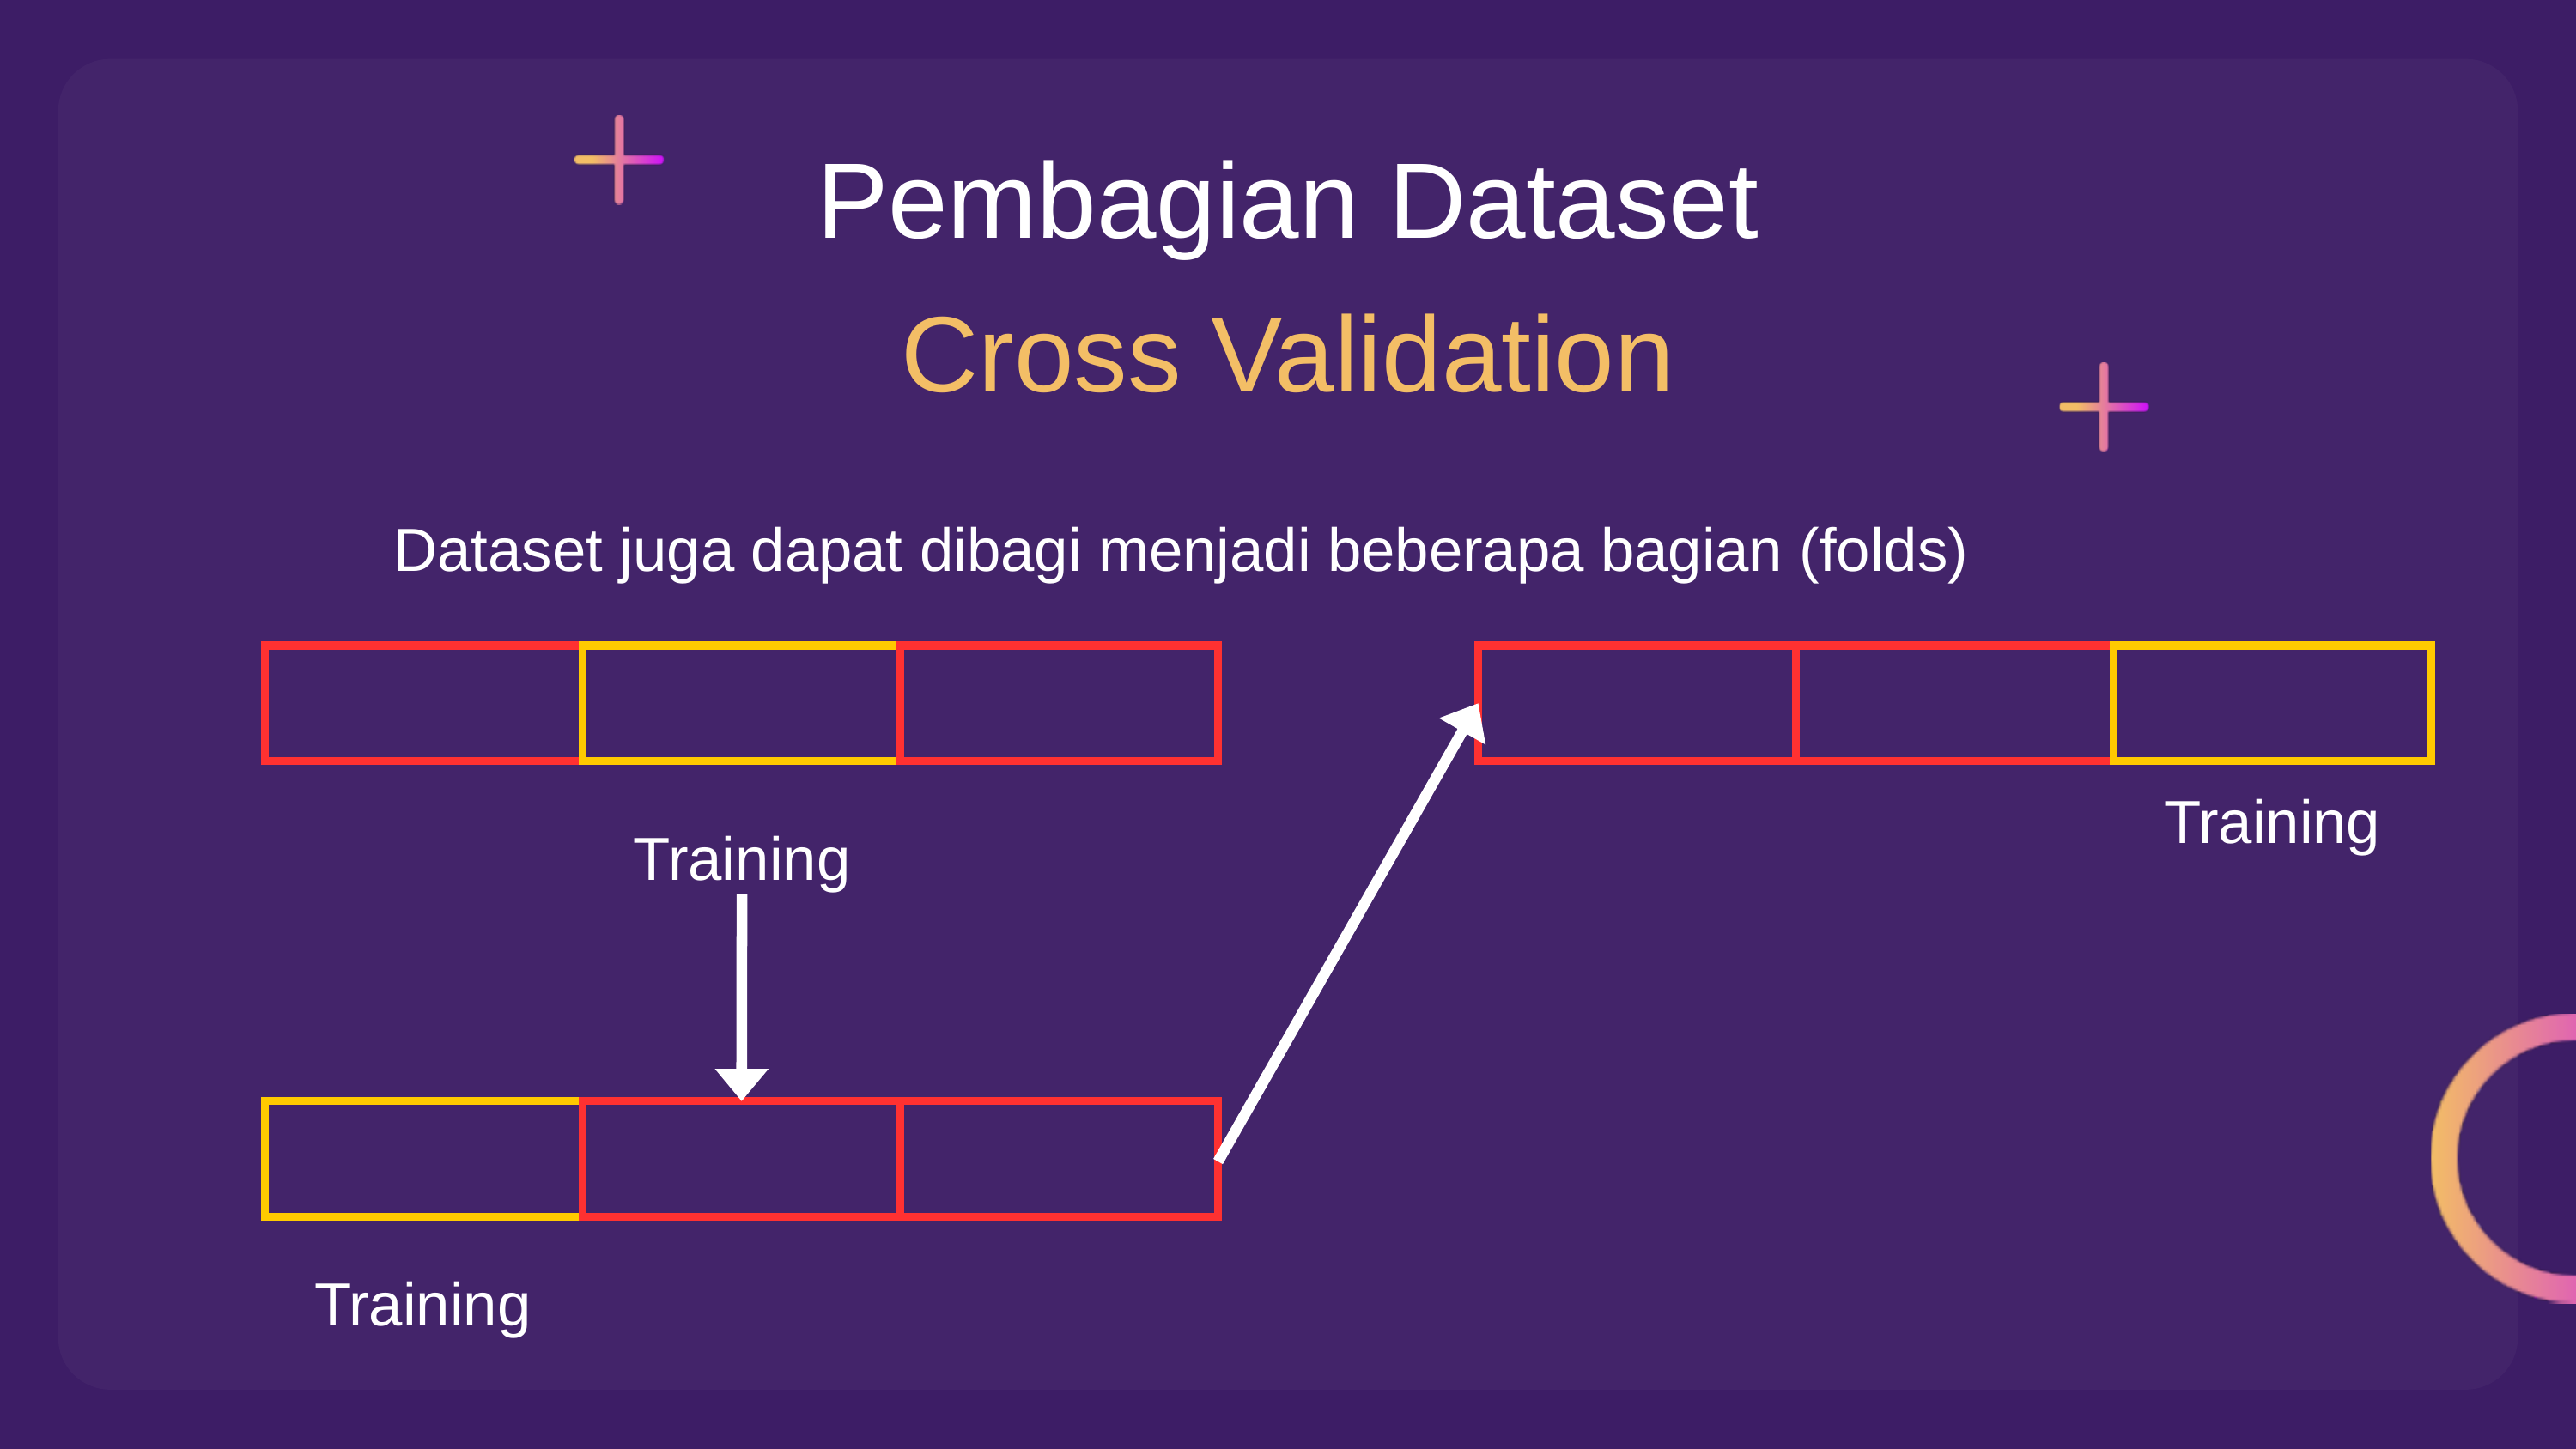

Pembagian Dataset

Cross Validation

Dataset juga dapat dibagi menjadi beberapa bagian (folds)

Training
Training

Training